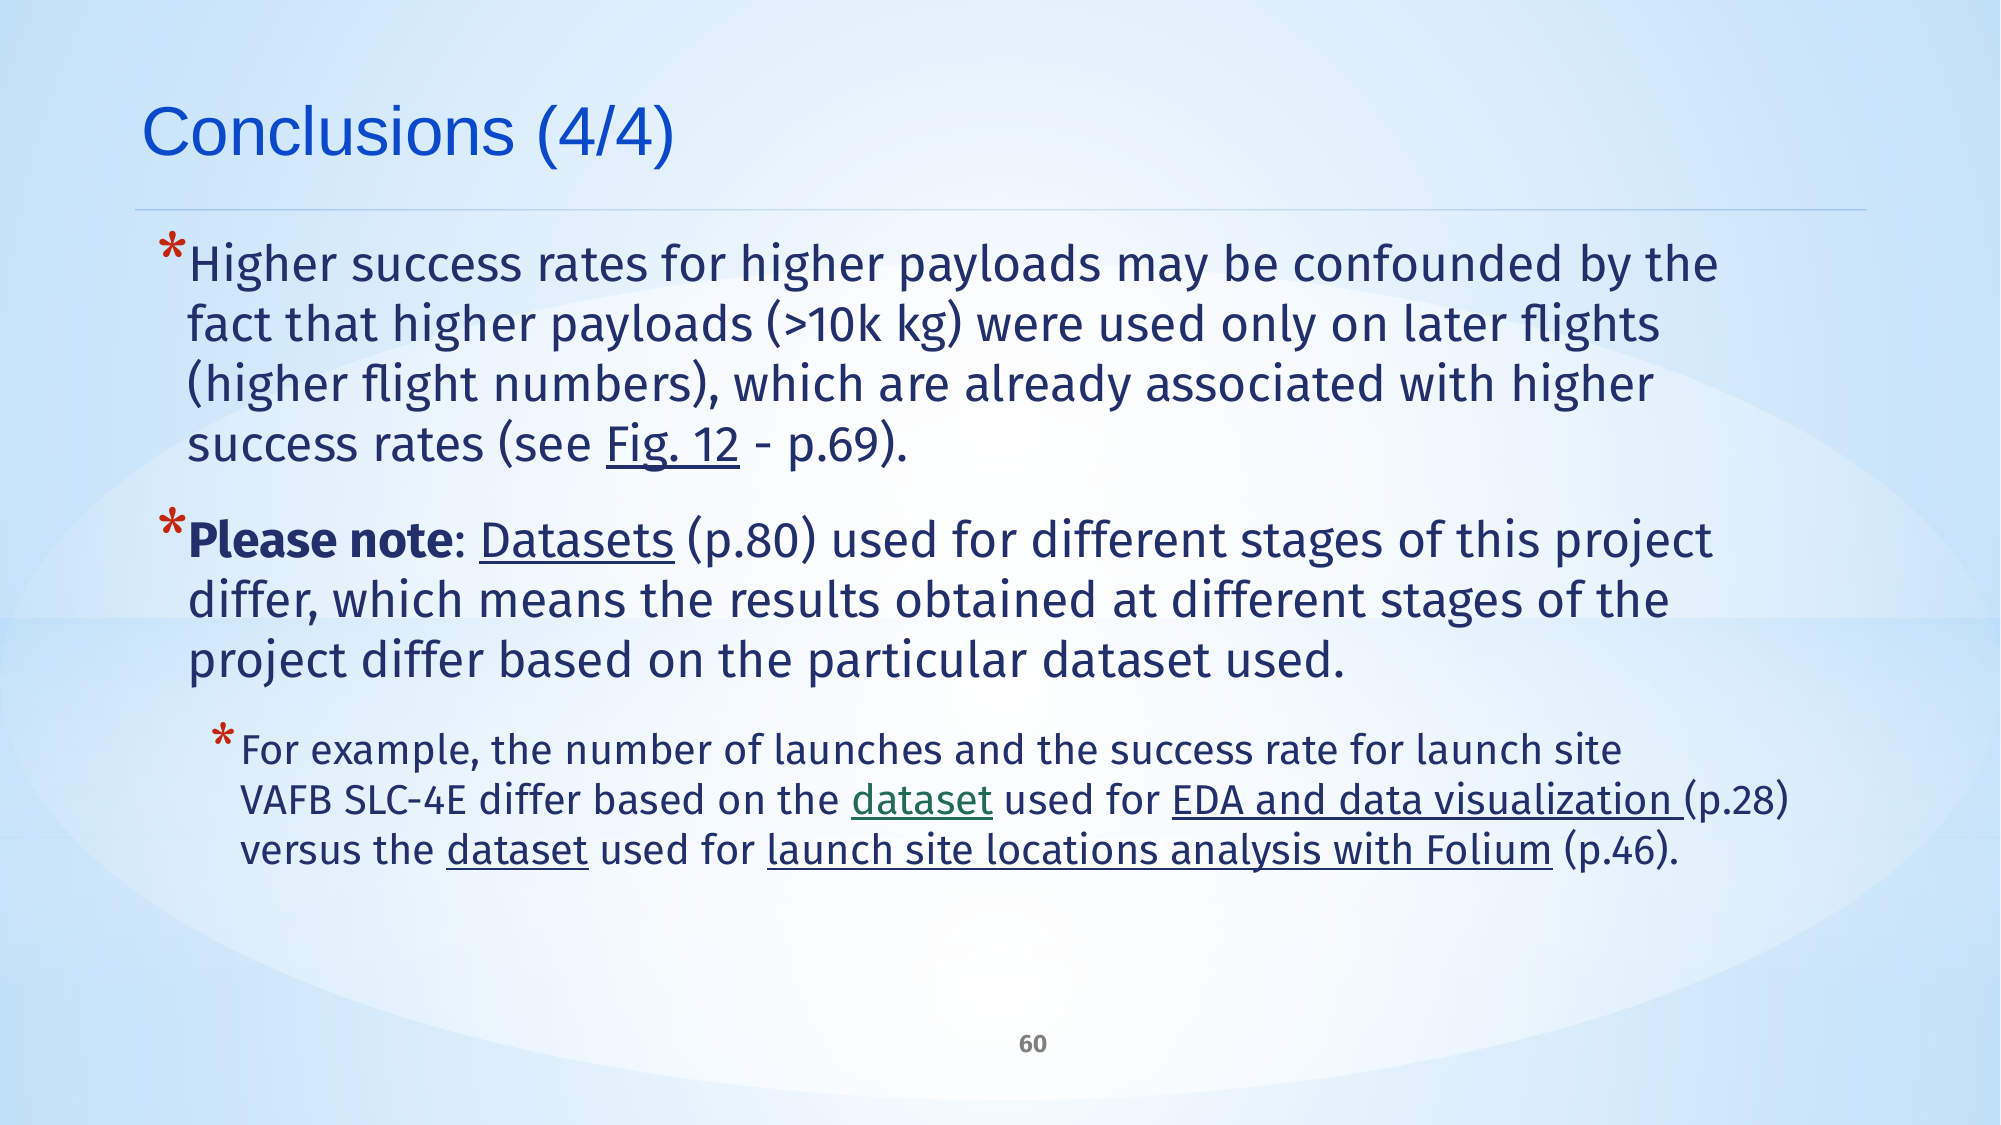

Conclusions (4/4)
Higher success rates for higher payloads may be confounded by the fact that higher payloads (>10k kg) were used only on later flights (higher flight numbers), which are already associated with higher success rates (see Fig. 12 - p.69).
Please note: Datasets (p.80) used for different stages of this project differ, which means the results obtained at different stages of the project differ based on the particular dataset used.
For example, the number of launches and the success rate for launch site
VAFB SLC-4E differ based on the dataset used for EDA and data visualization (p.28)
versus the dataset used for launch site locations analysis with Folium (p.46).
60